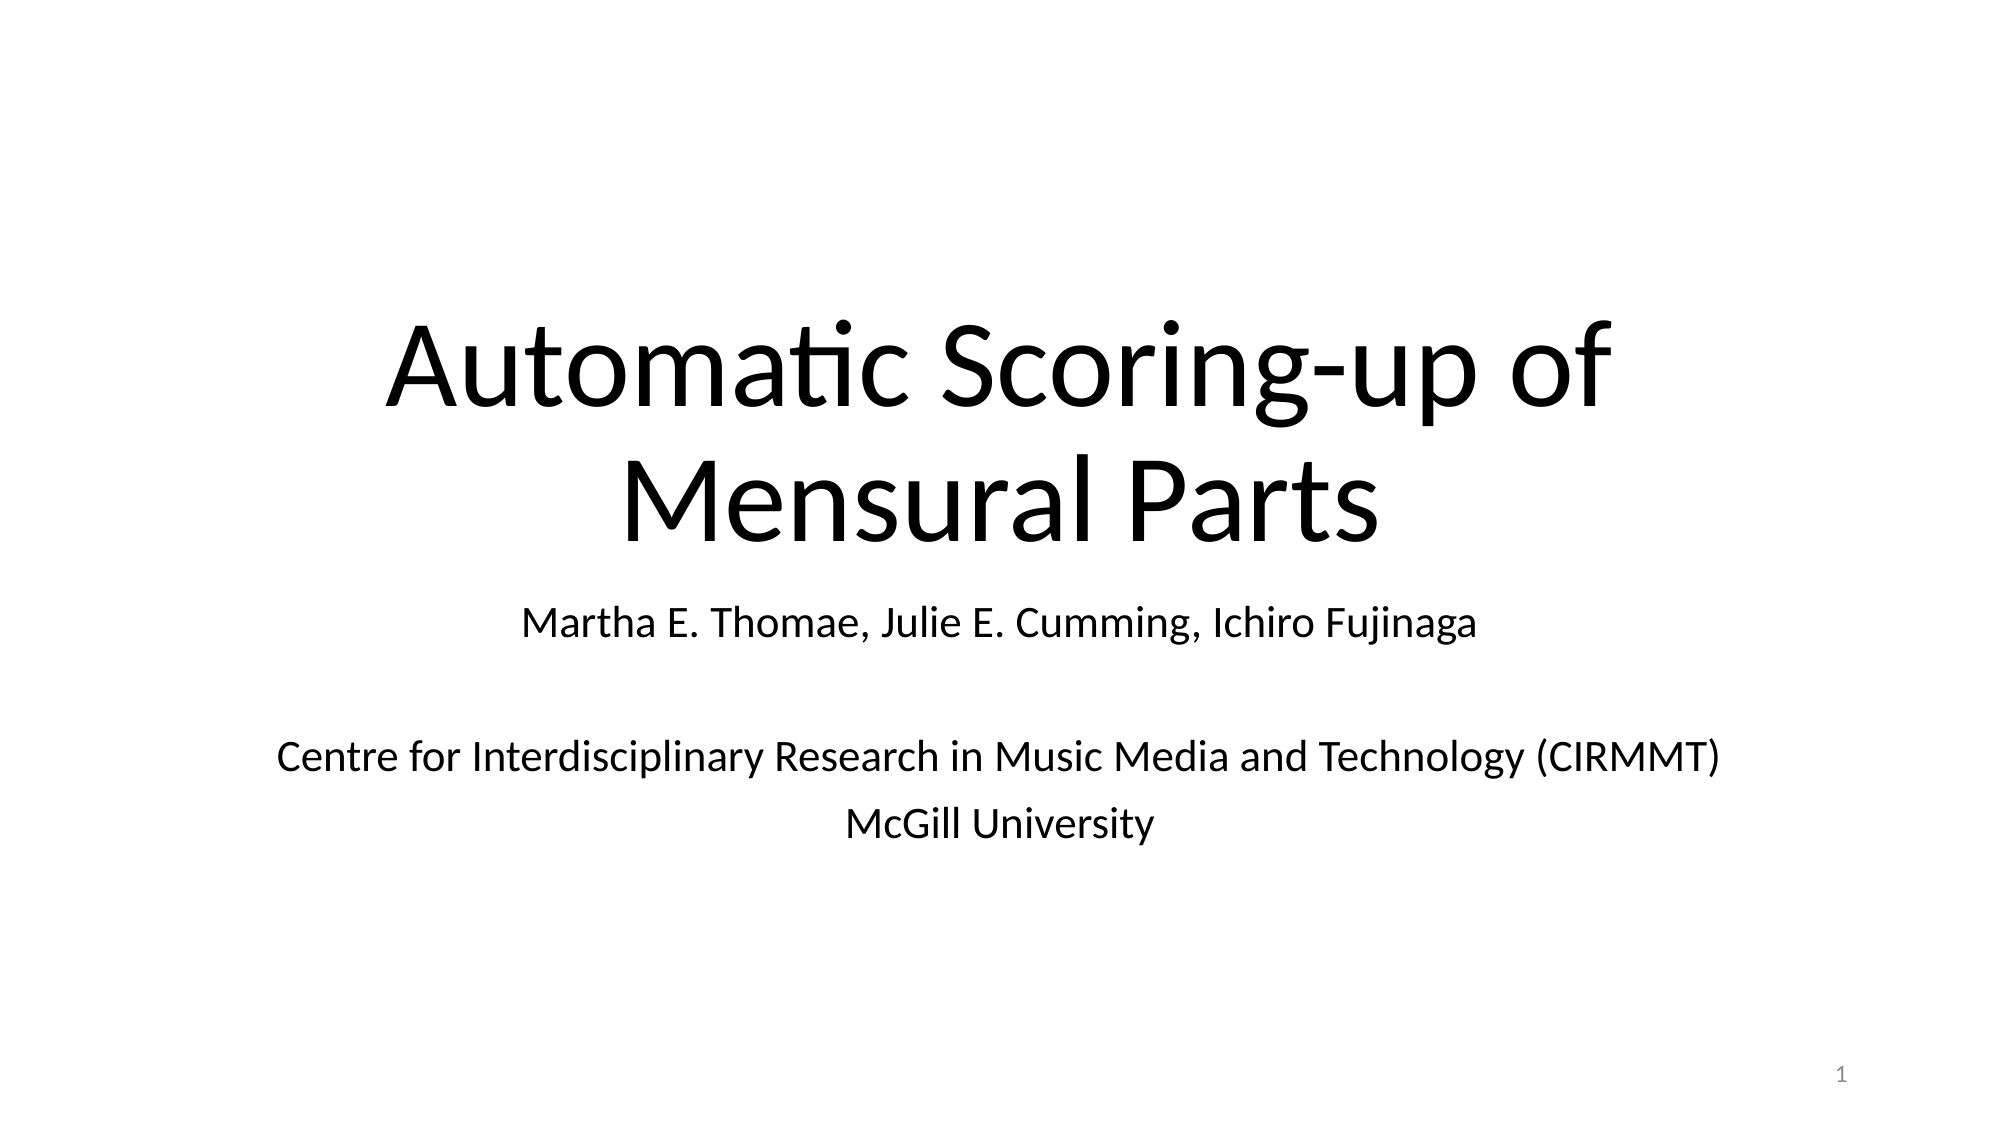

# Automatic Scoring-up of Mensural Parts
Martha E. Thomae, Julie E. Cumming, Ichiro Fujinaga

Centre for Interdisciplinary Research in Music Media and Technology (CIRMMT)
McGill University
1